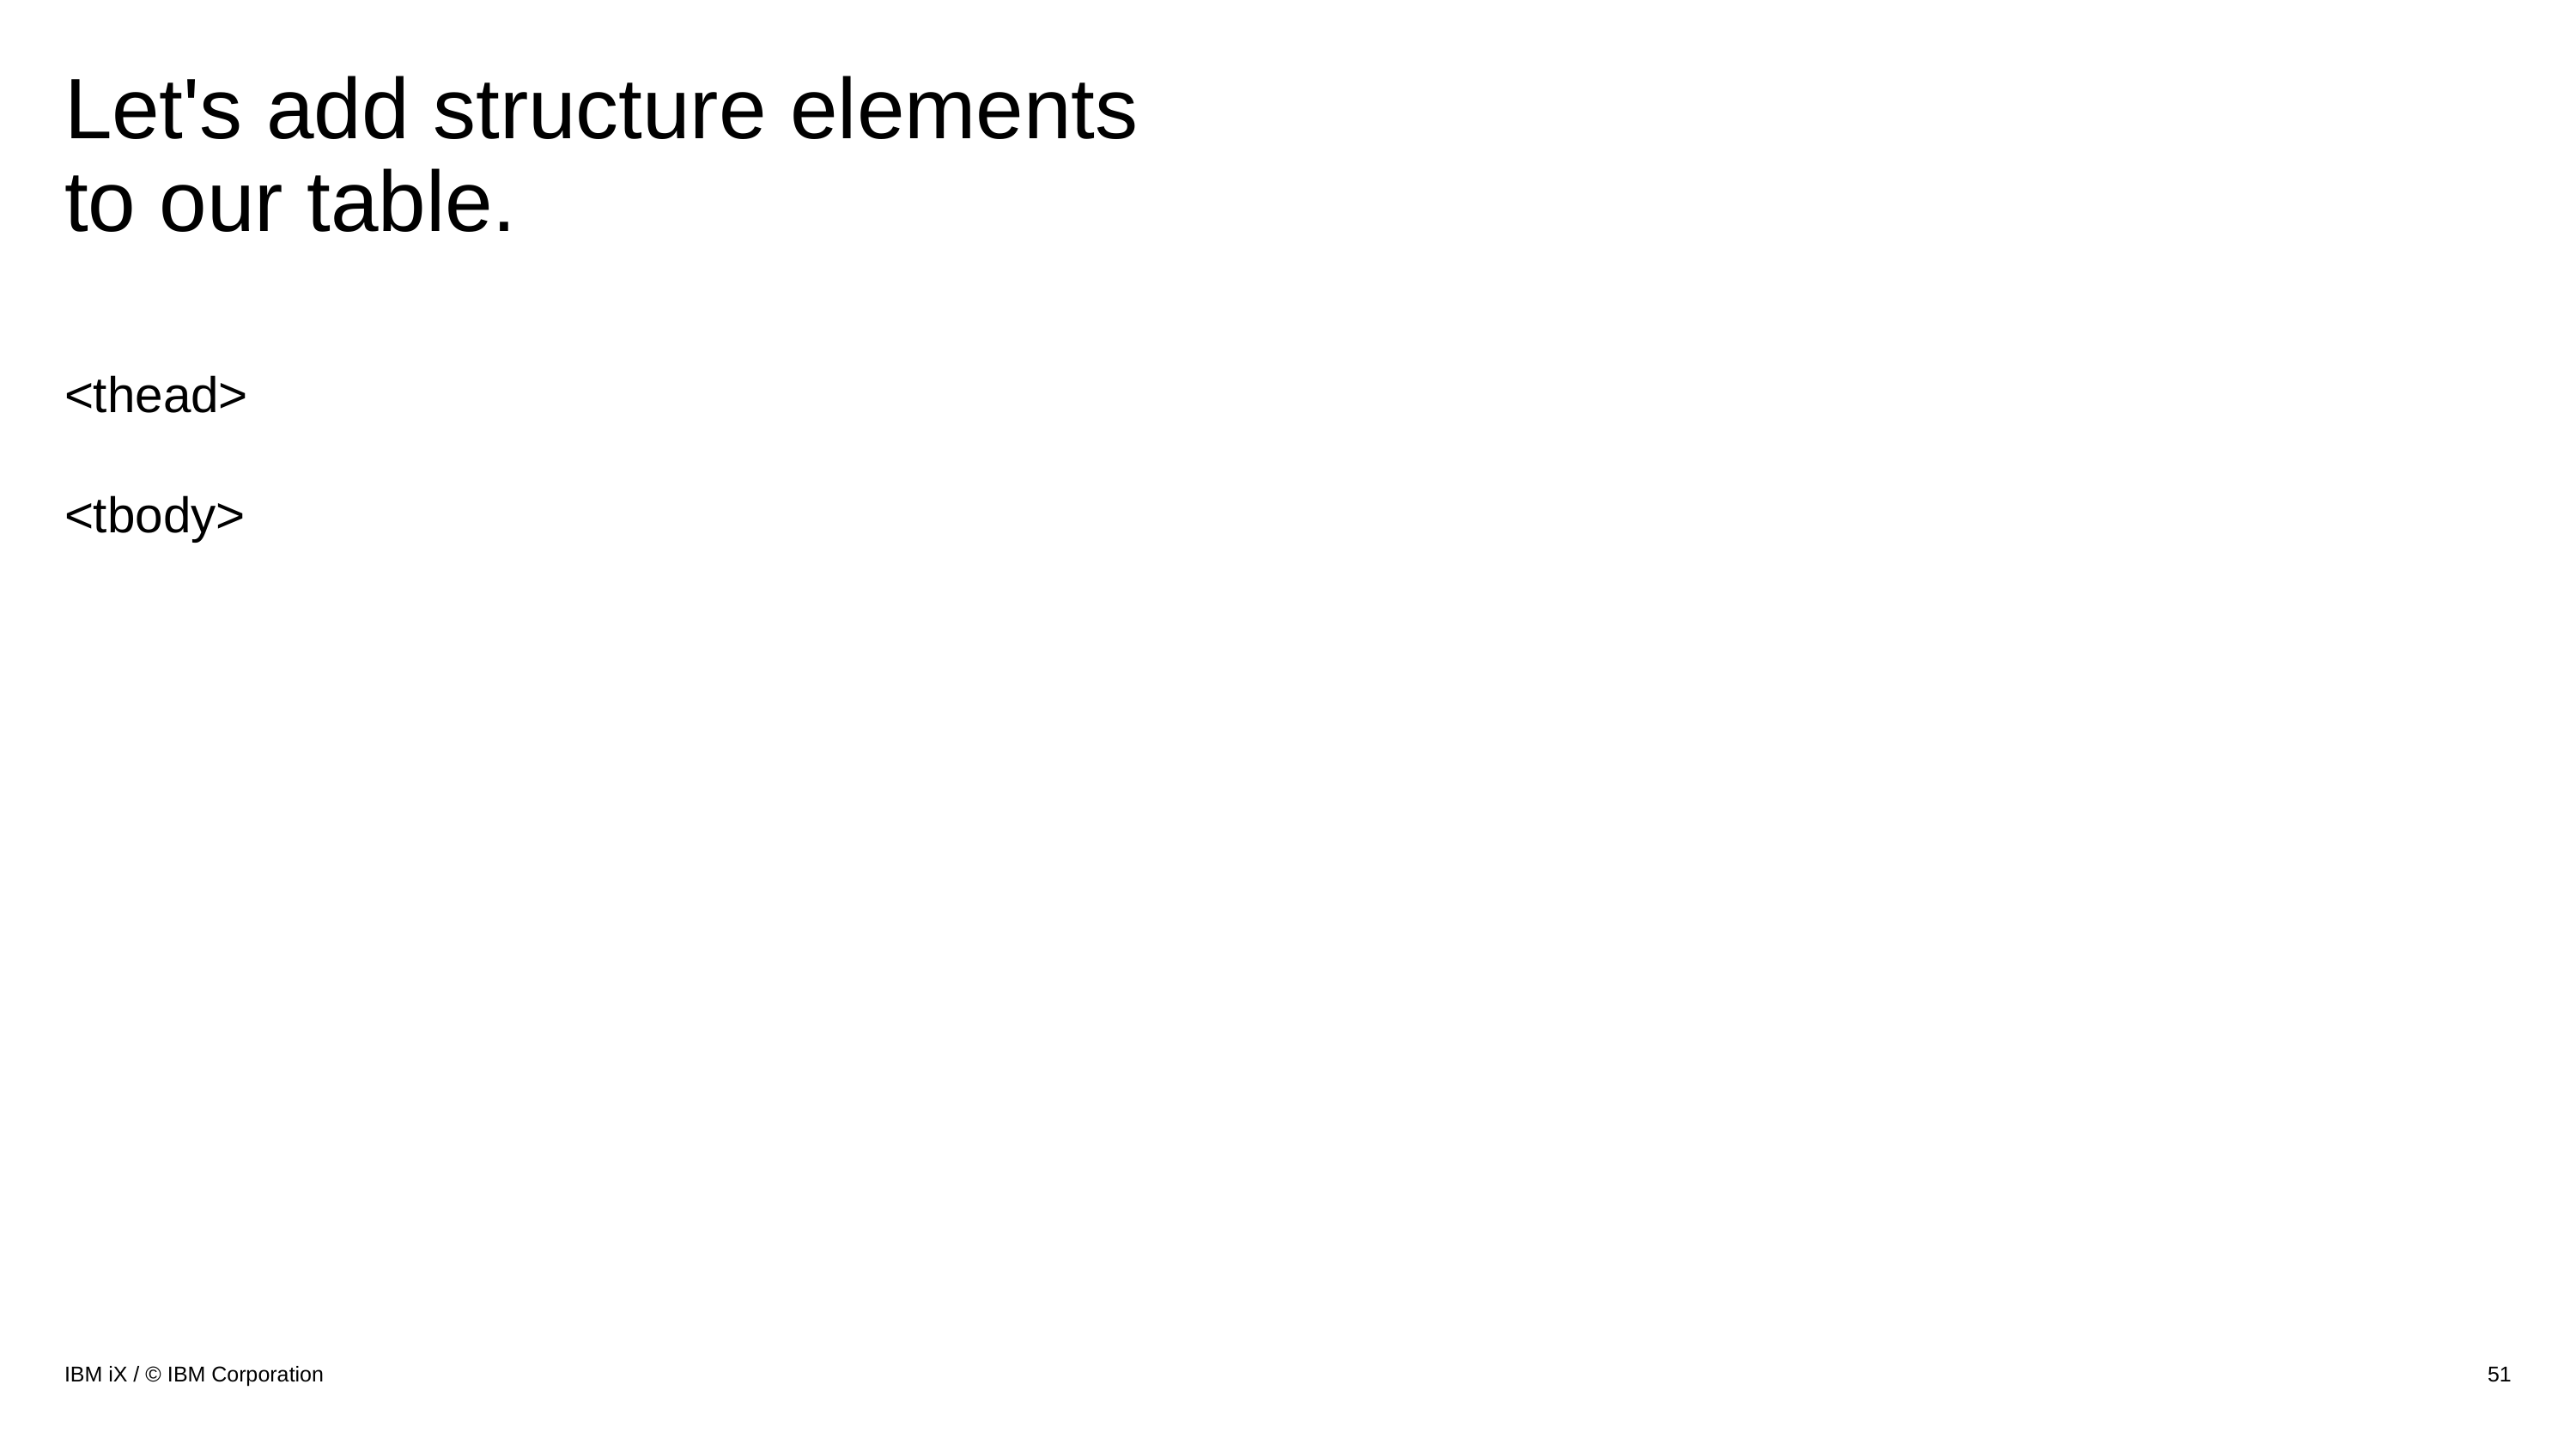

# Let's add structure elements to our table.
<thead>

<tbody>

IBM iX / © IBM Corporation
51